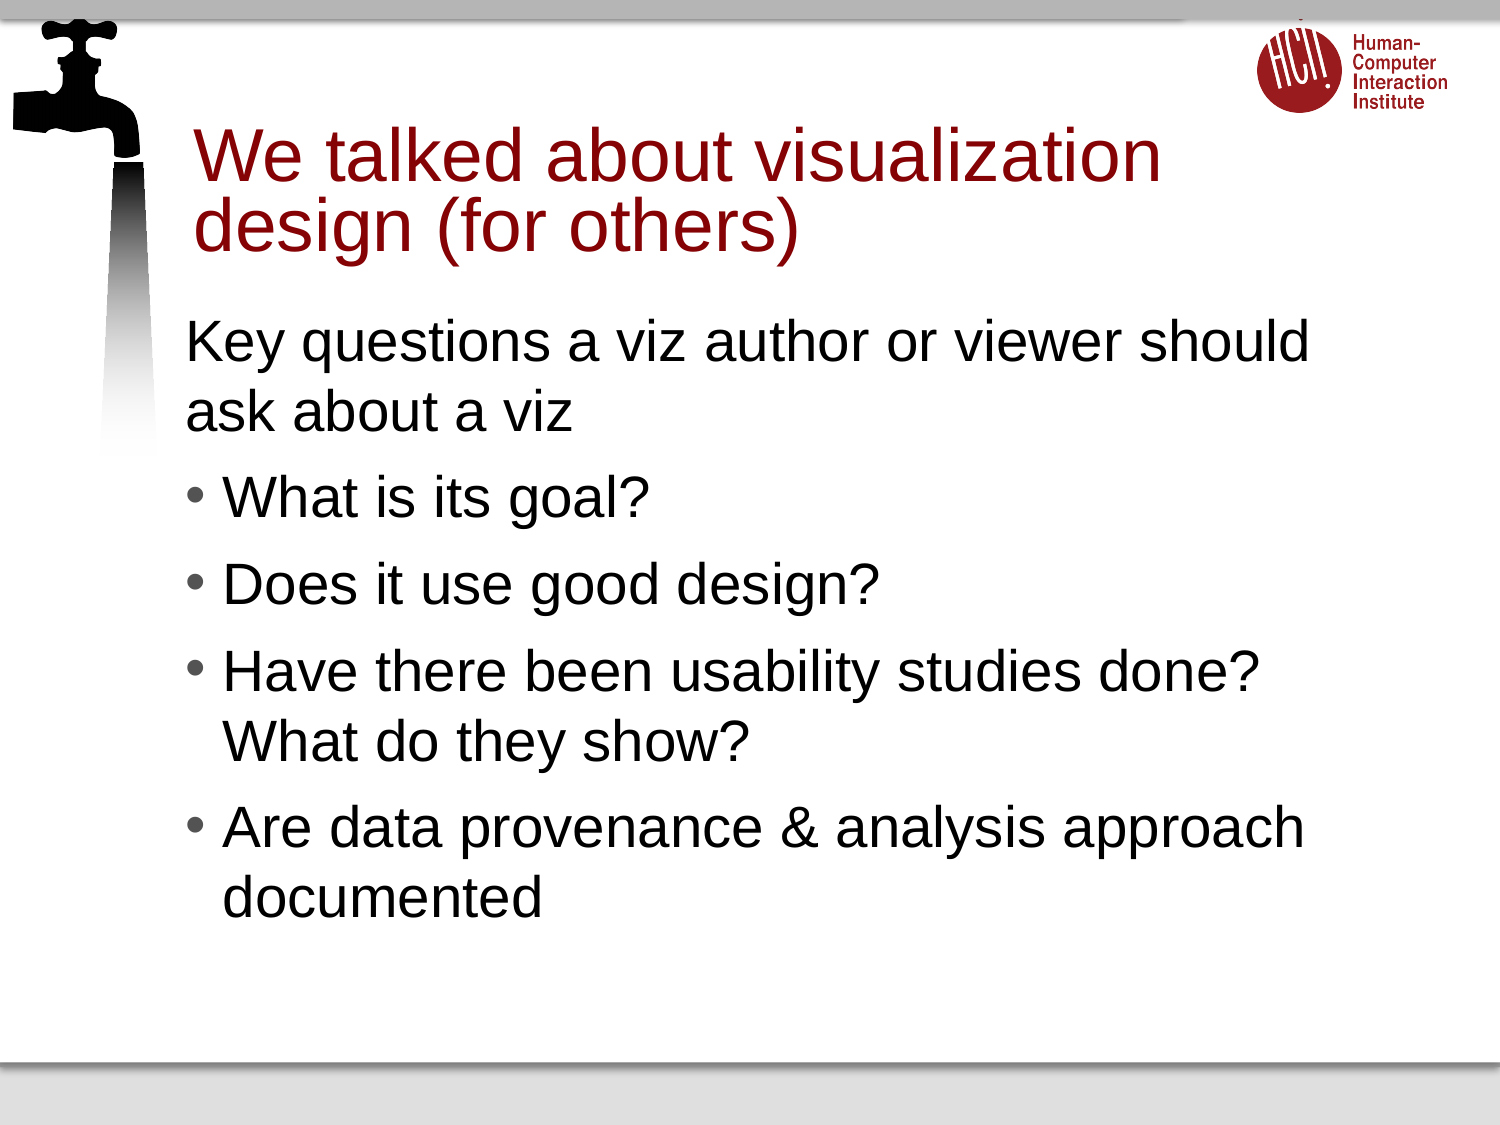

# We talked about visualization design (for others)
Key questions a viz author or viewer should ask about a viz
What is its goal?
Does it use good design?
Have there been usability studies done?  What do they show?
Are data provenance & analysis approach documented